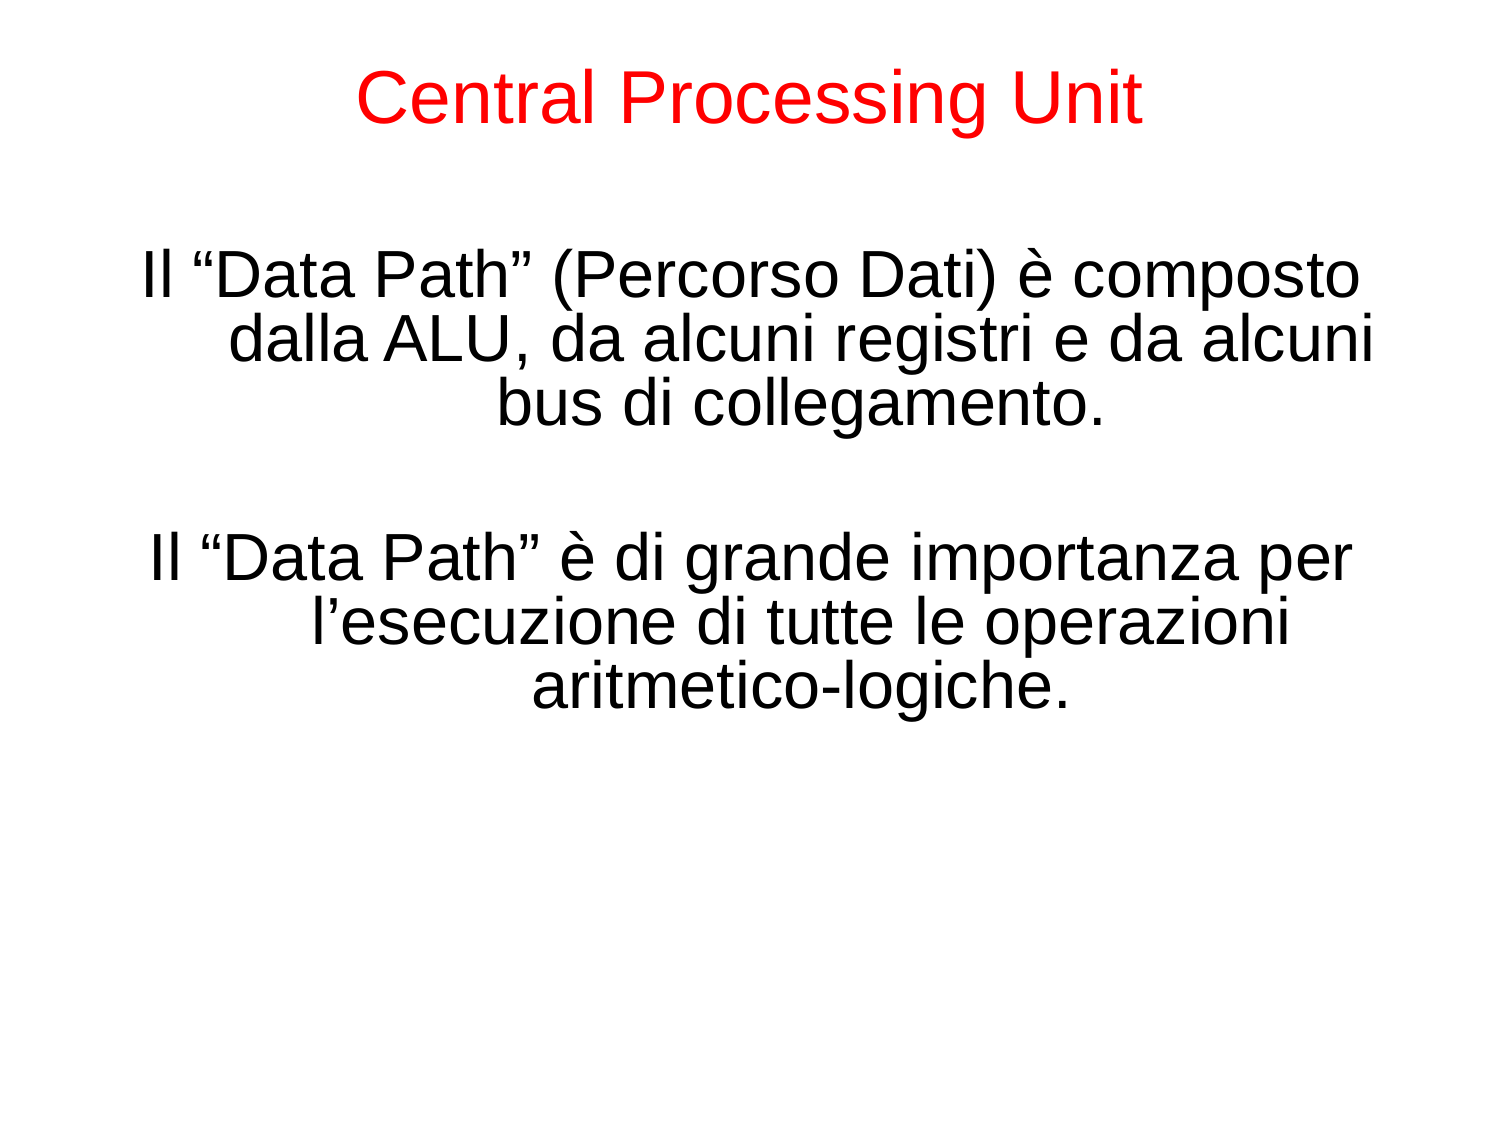

# Central Processing Unit
Il “Data Path” (Percorso Dati) è composto dalla ALU, da alcuni registri e da alcuni bus di collegamento.

Il “Data Path” è di grande importanza per l’esecuzione di tutte le operazioni aritmetico-logiche.